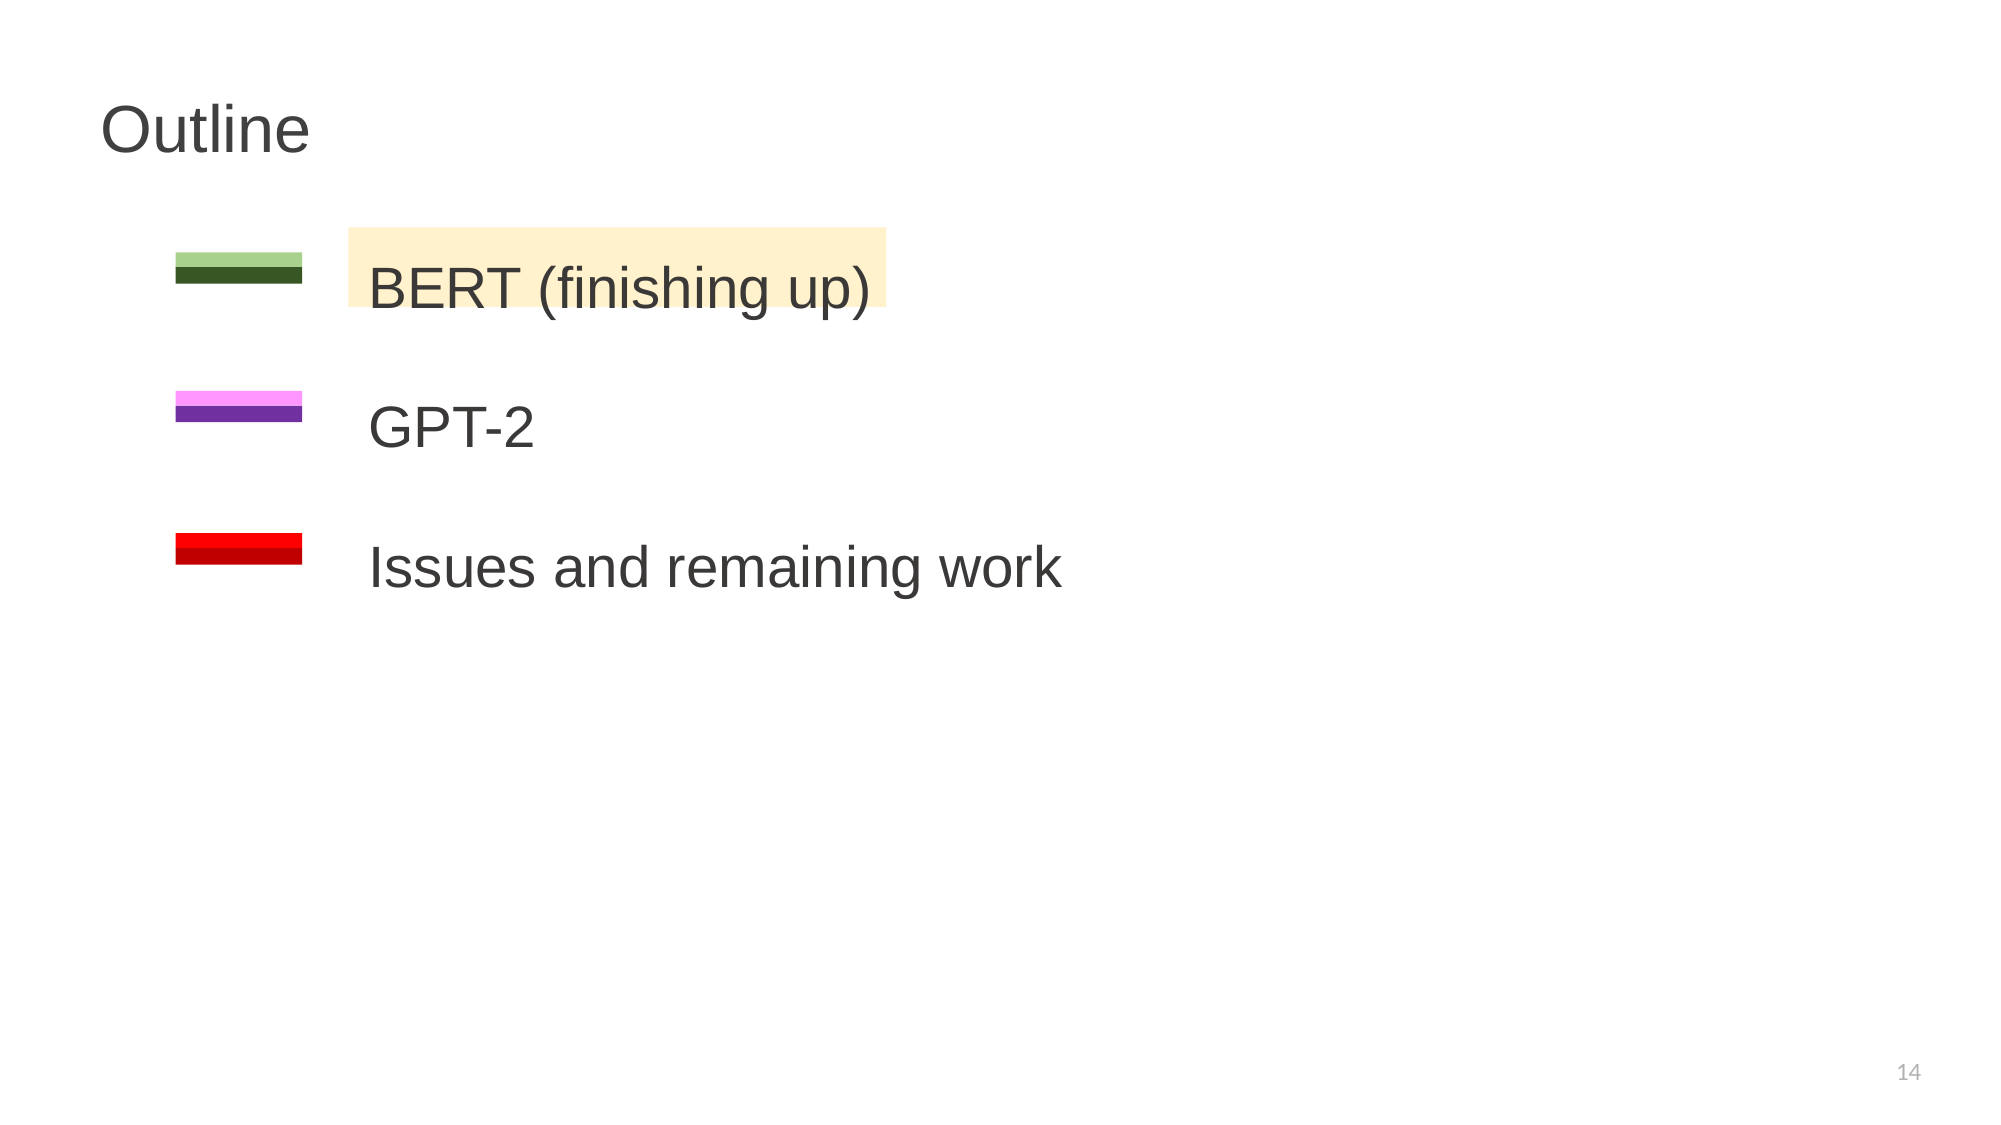

Outline
BERT (finishing up)
GPT-2
Issues and remaining work

14